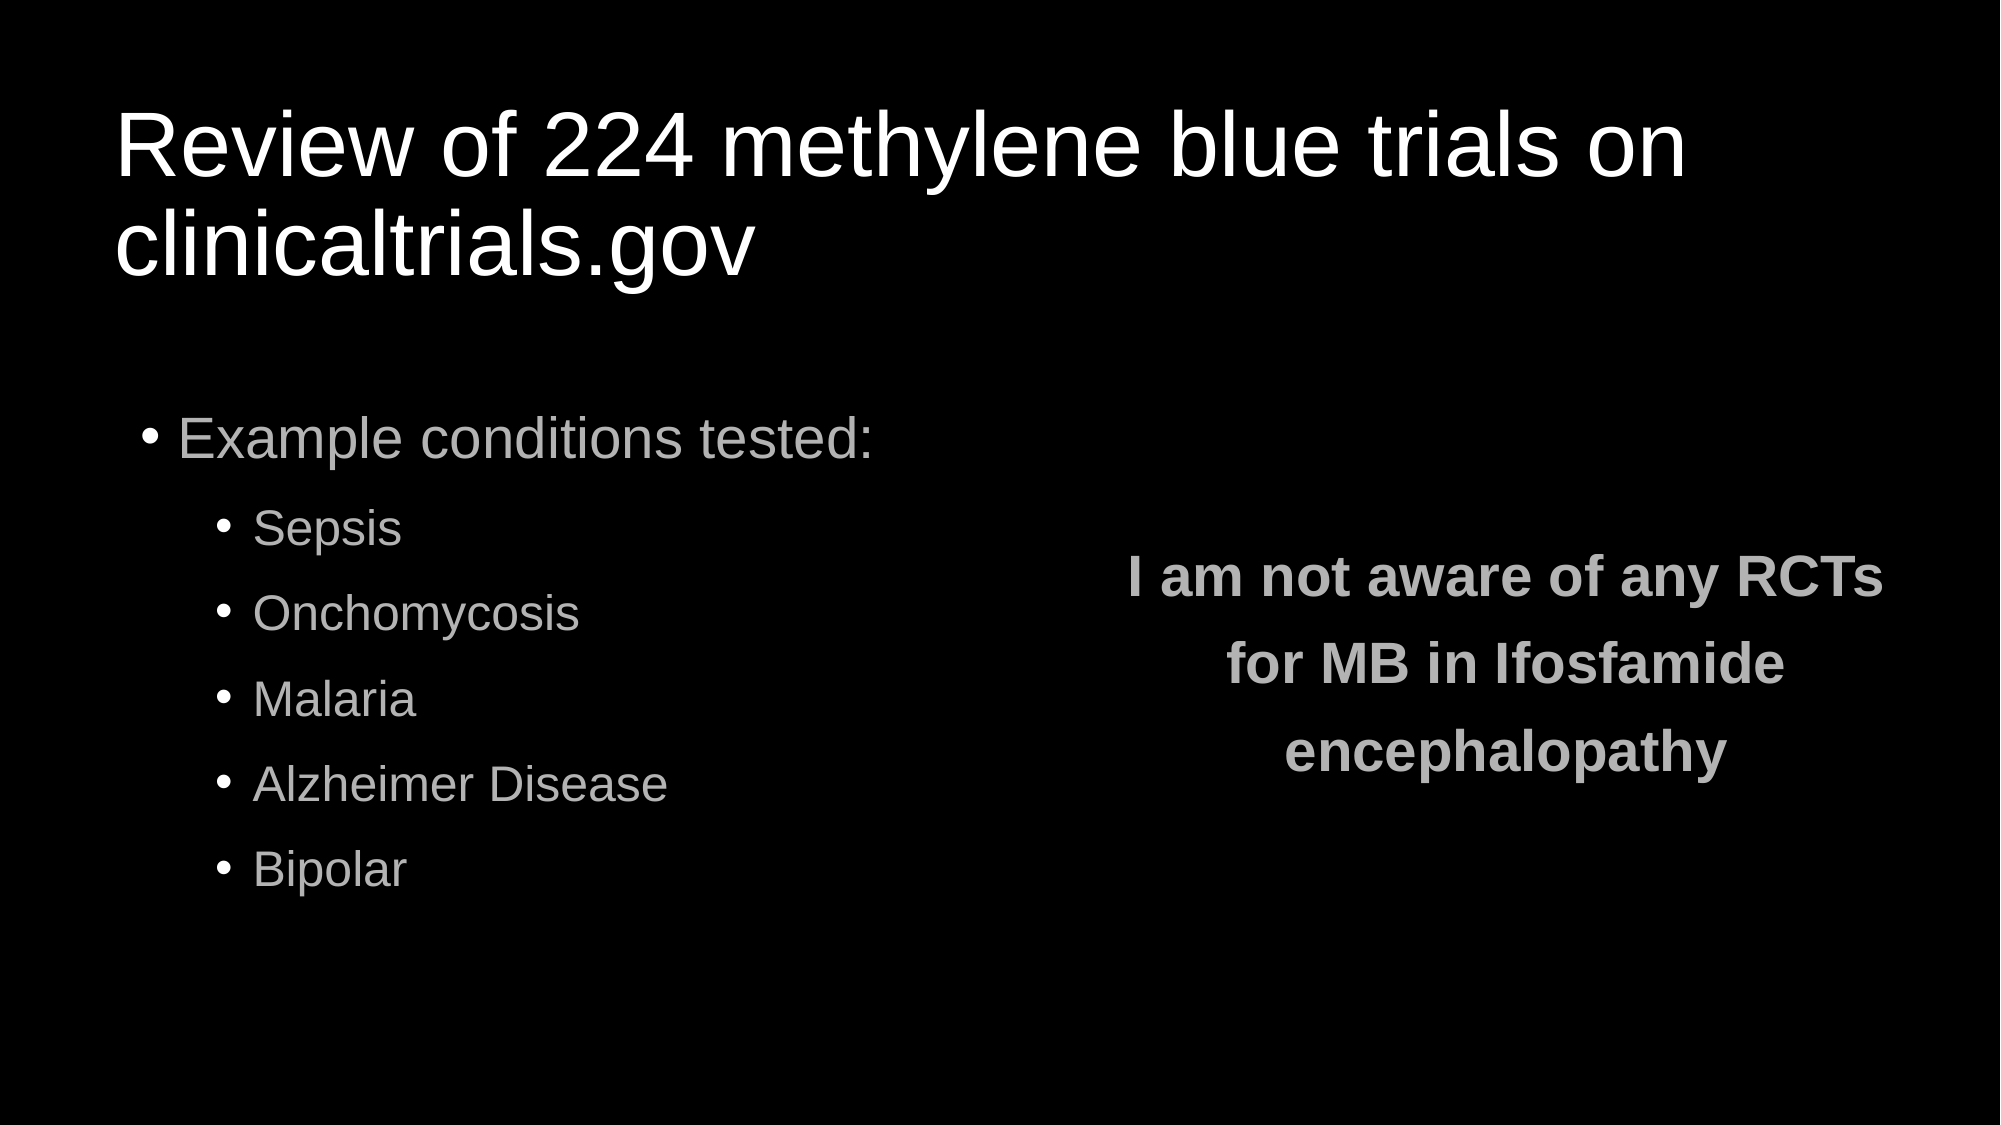

# Review of 224 methylene blue trials on clinicaltrials.gov
Example conditions tested:
Sepsis
Onchomycosis
Malaria
Alzheimer Disease
Bipolar

I am not aware of any RCTs for MB in Ifosfamide encephalopathy